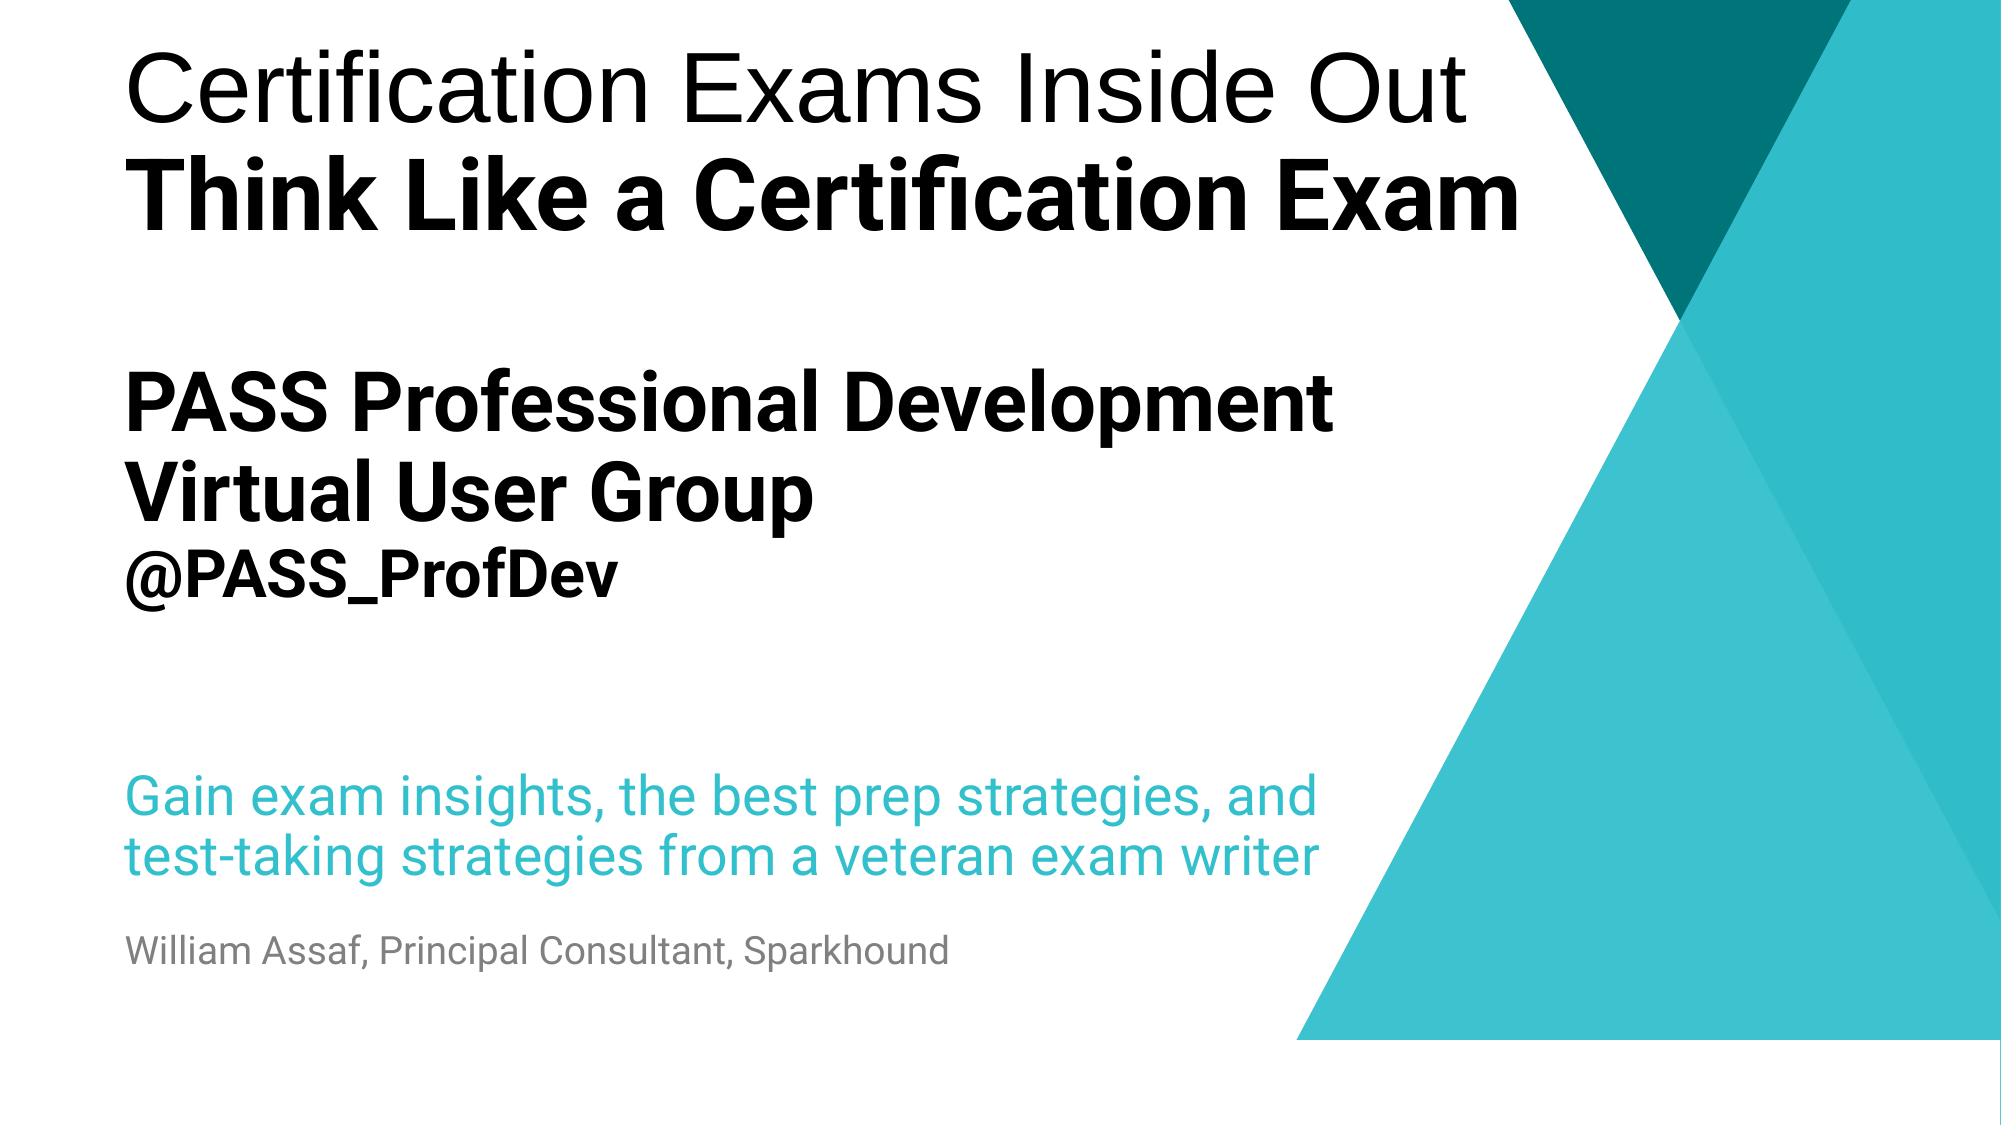

Certification Exams Inside Out
Think Like a Certification Exam

PASS Professional Development Virtual User Group
@PASS_ProfDev
Gain exam insights, the best prep strategies, and test-taking strategies from a veteran exam writer

William Assaf, Principal Consultant, Sparkhound